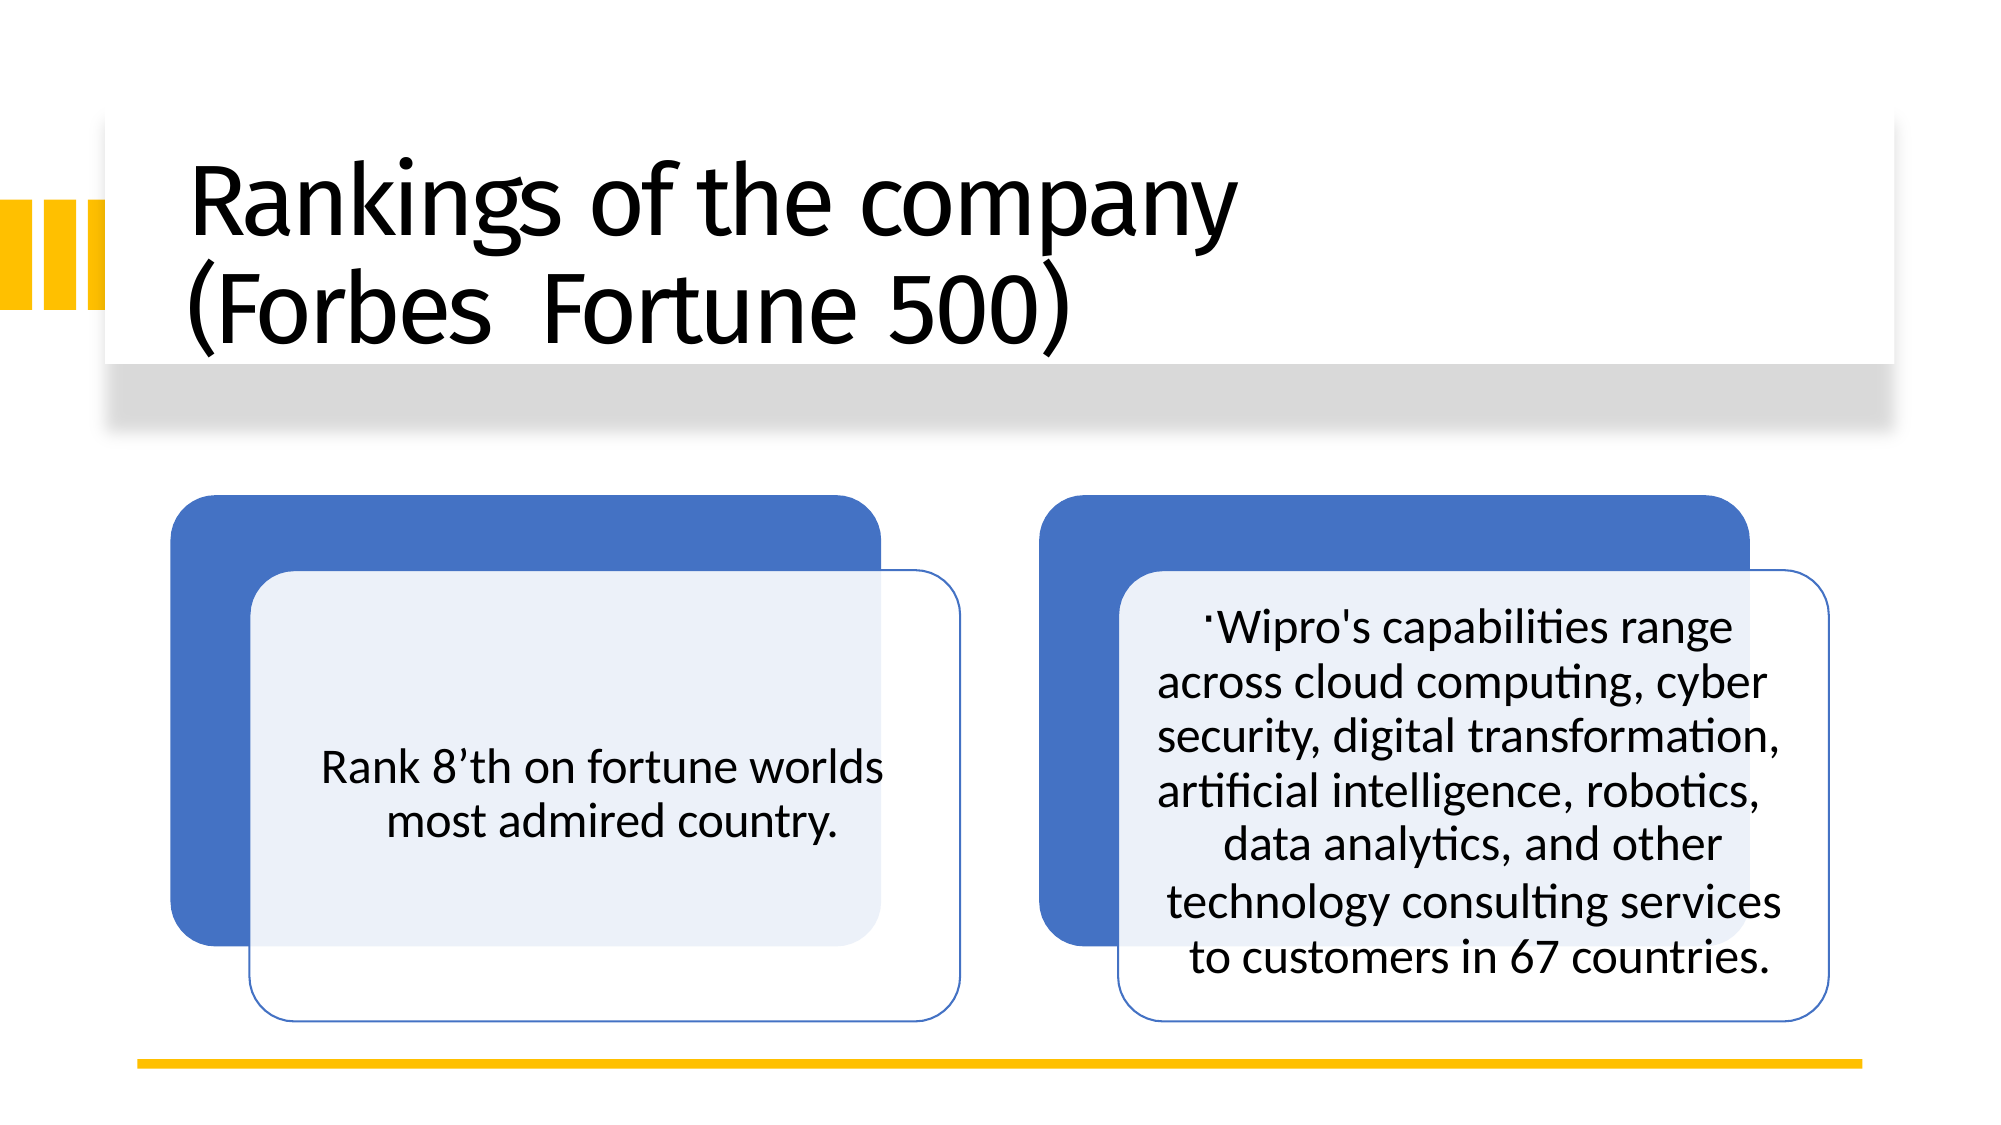

# Rankings of the company (Forbes  Fortune 500)

Wipro's capabilities range  across cloud computing, cyber  security, digital transformation,  artificial intelligence, robotics,
data analytics, and other
technology consulting services  to customers in 67 countries.
Rank 8’th on fortune worlds  most admired country.